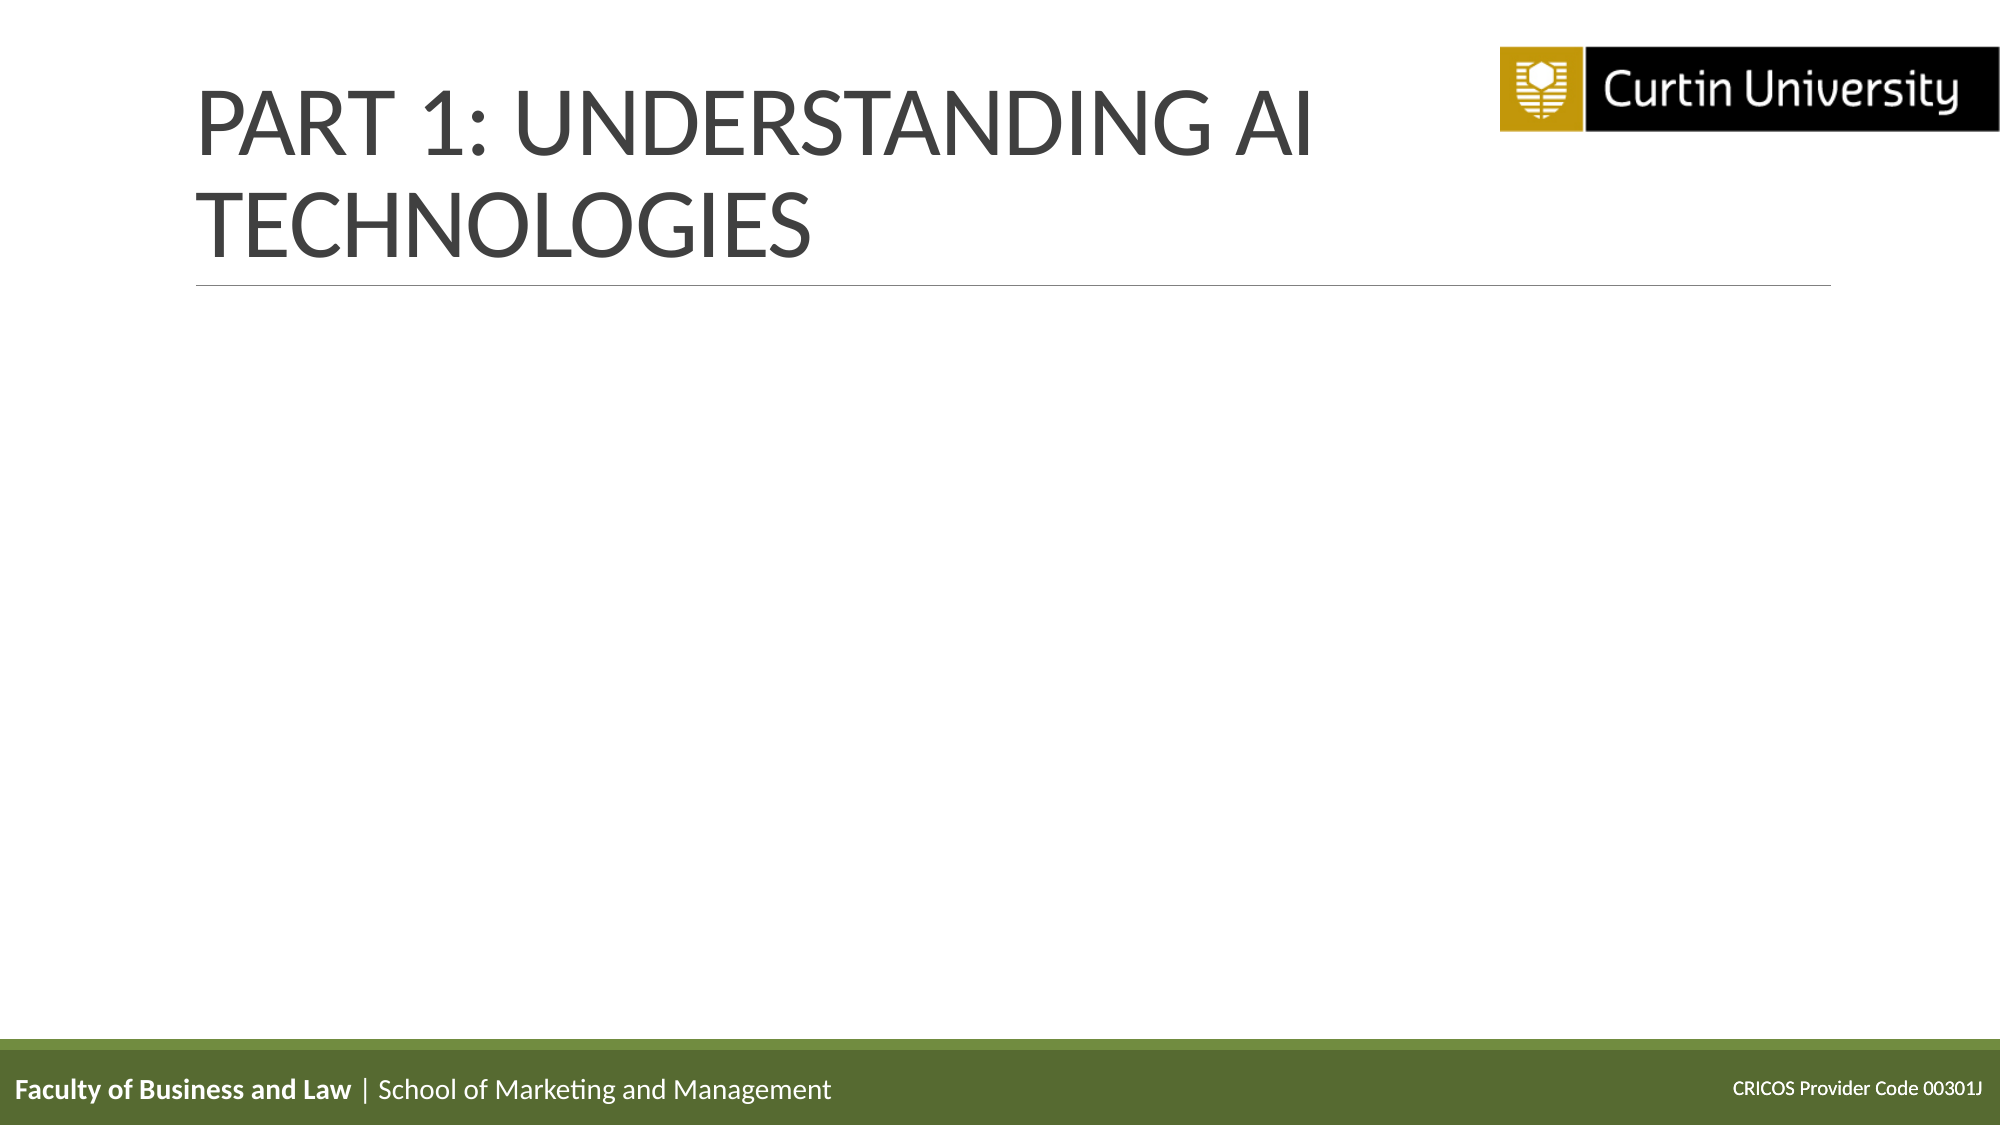

# PART 1: UNDERSTANDING AI TECHNOLOGIES
Faculty of Business and Law | School of Marketing and Management